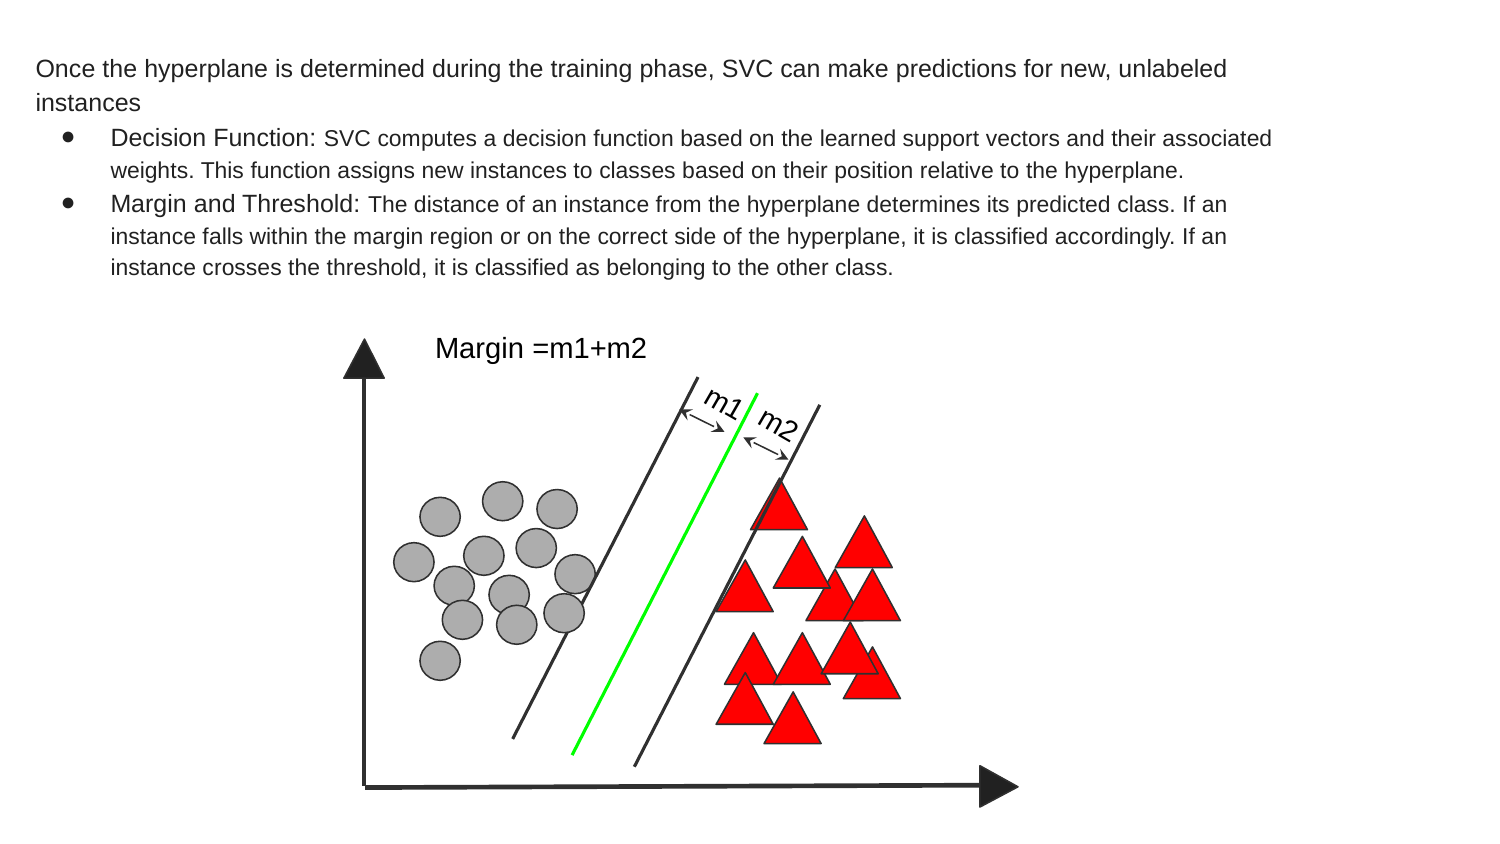

Once the hyperplane is determined during the training phase, SVC can make predictions for new, unlabeled instances
Decision Function: SVC computes a decision function based on the learned support vectors and their associated weights. This function assigns new instances to classes based on their position relative to the hyperplane.
Margin and Threshold: The distance of an instance from the hyperplane determines its predicted class. If an instance falls within the margin region or on the correct side of the hyperplane, it is classified accordingly. If an instance crosses the threshold, it is classified as belonging to the other class.

Margin =m1+m2

m1
m2